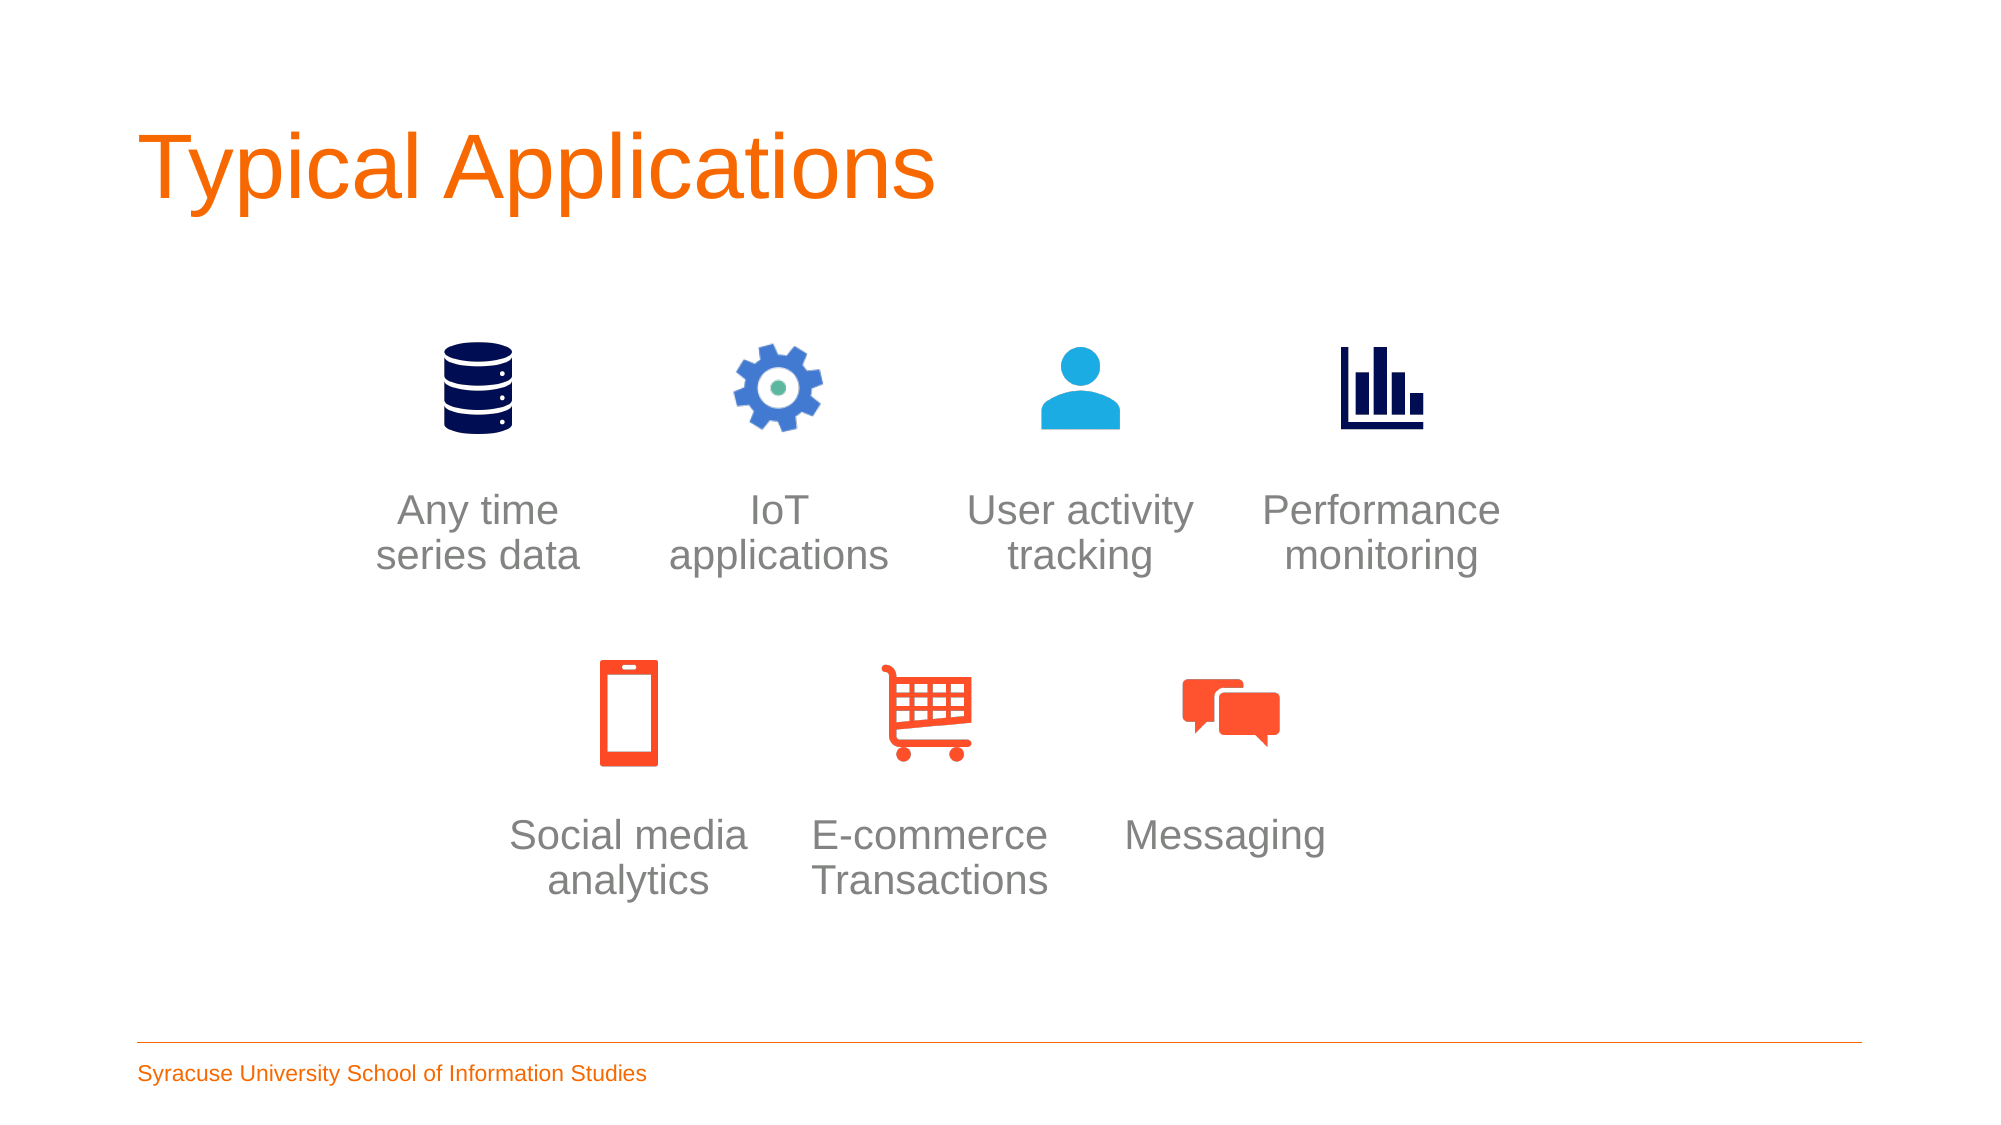

# Typical Applications
Any time series data
IoT applications
User activity tracking
Performance monitoring
Social media analytics
E-commerce Transactions
Messaging